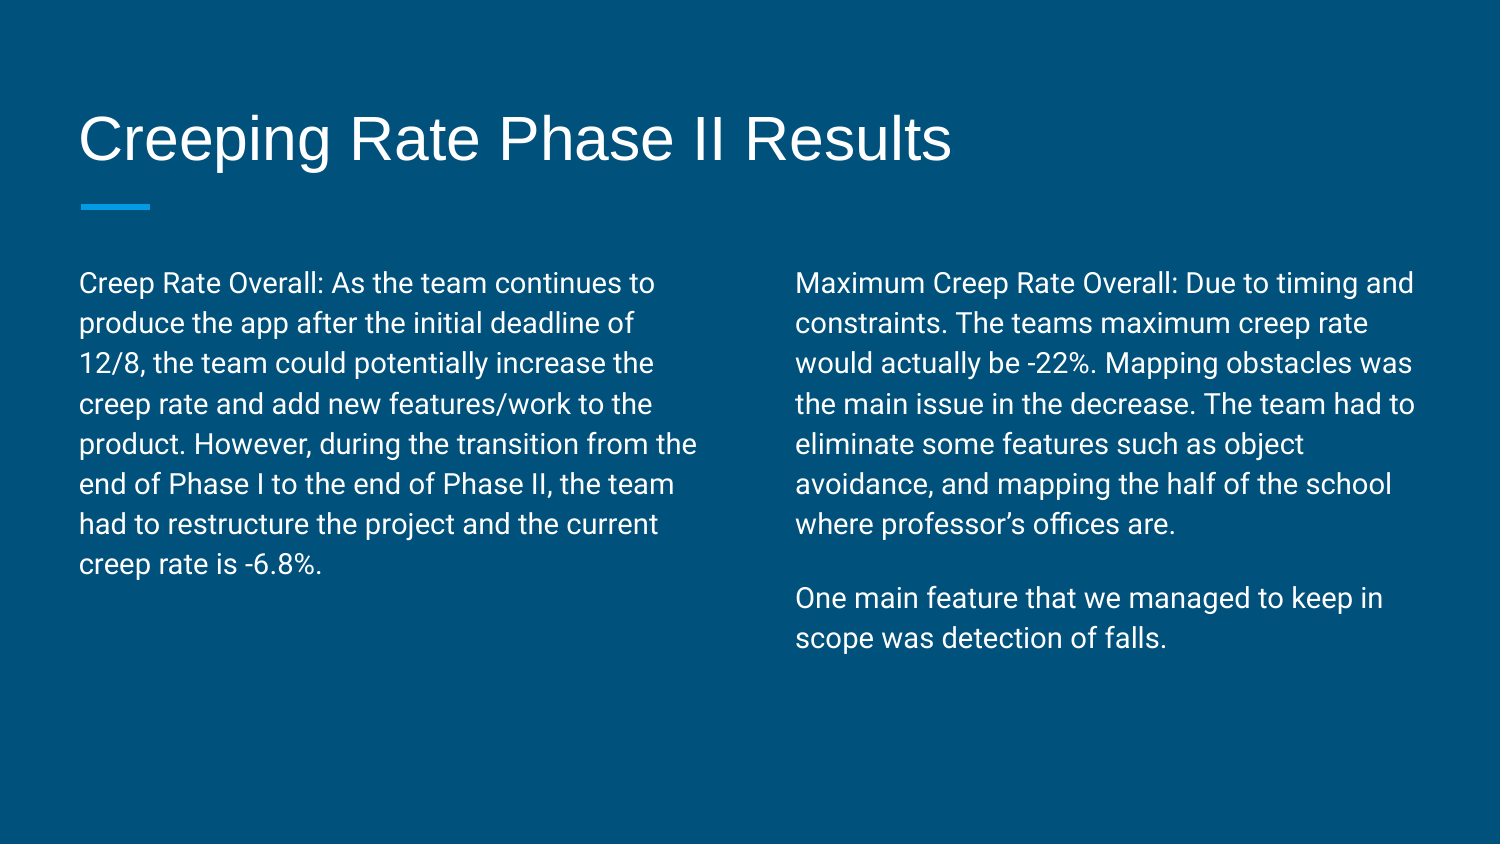

# Creeping Rate Phase II Results
Creep Rate Overall: As the team continues to produce the app after the initial deadline of 12/8, the team could potentially increase the creep rate and add new features/work to the product. However, during the transition from the end of Phase I to the end of Phase II, the team had to restructure the project and the current creep rate is -6.8%.
Maximum Creep Rate Overall: Due to timing and constraints. The teams maximum creep rate would actually be -22%. Mapping obstacles was the main issue in the decrease. The team had to eliminate some features such as object avoidance, and mapping the half of the school where professor’s offices are.
One main feature that we managed to keep in scope was detection of falls.